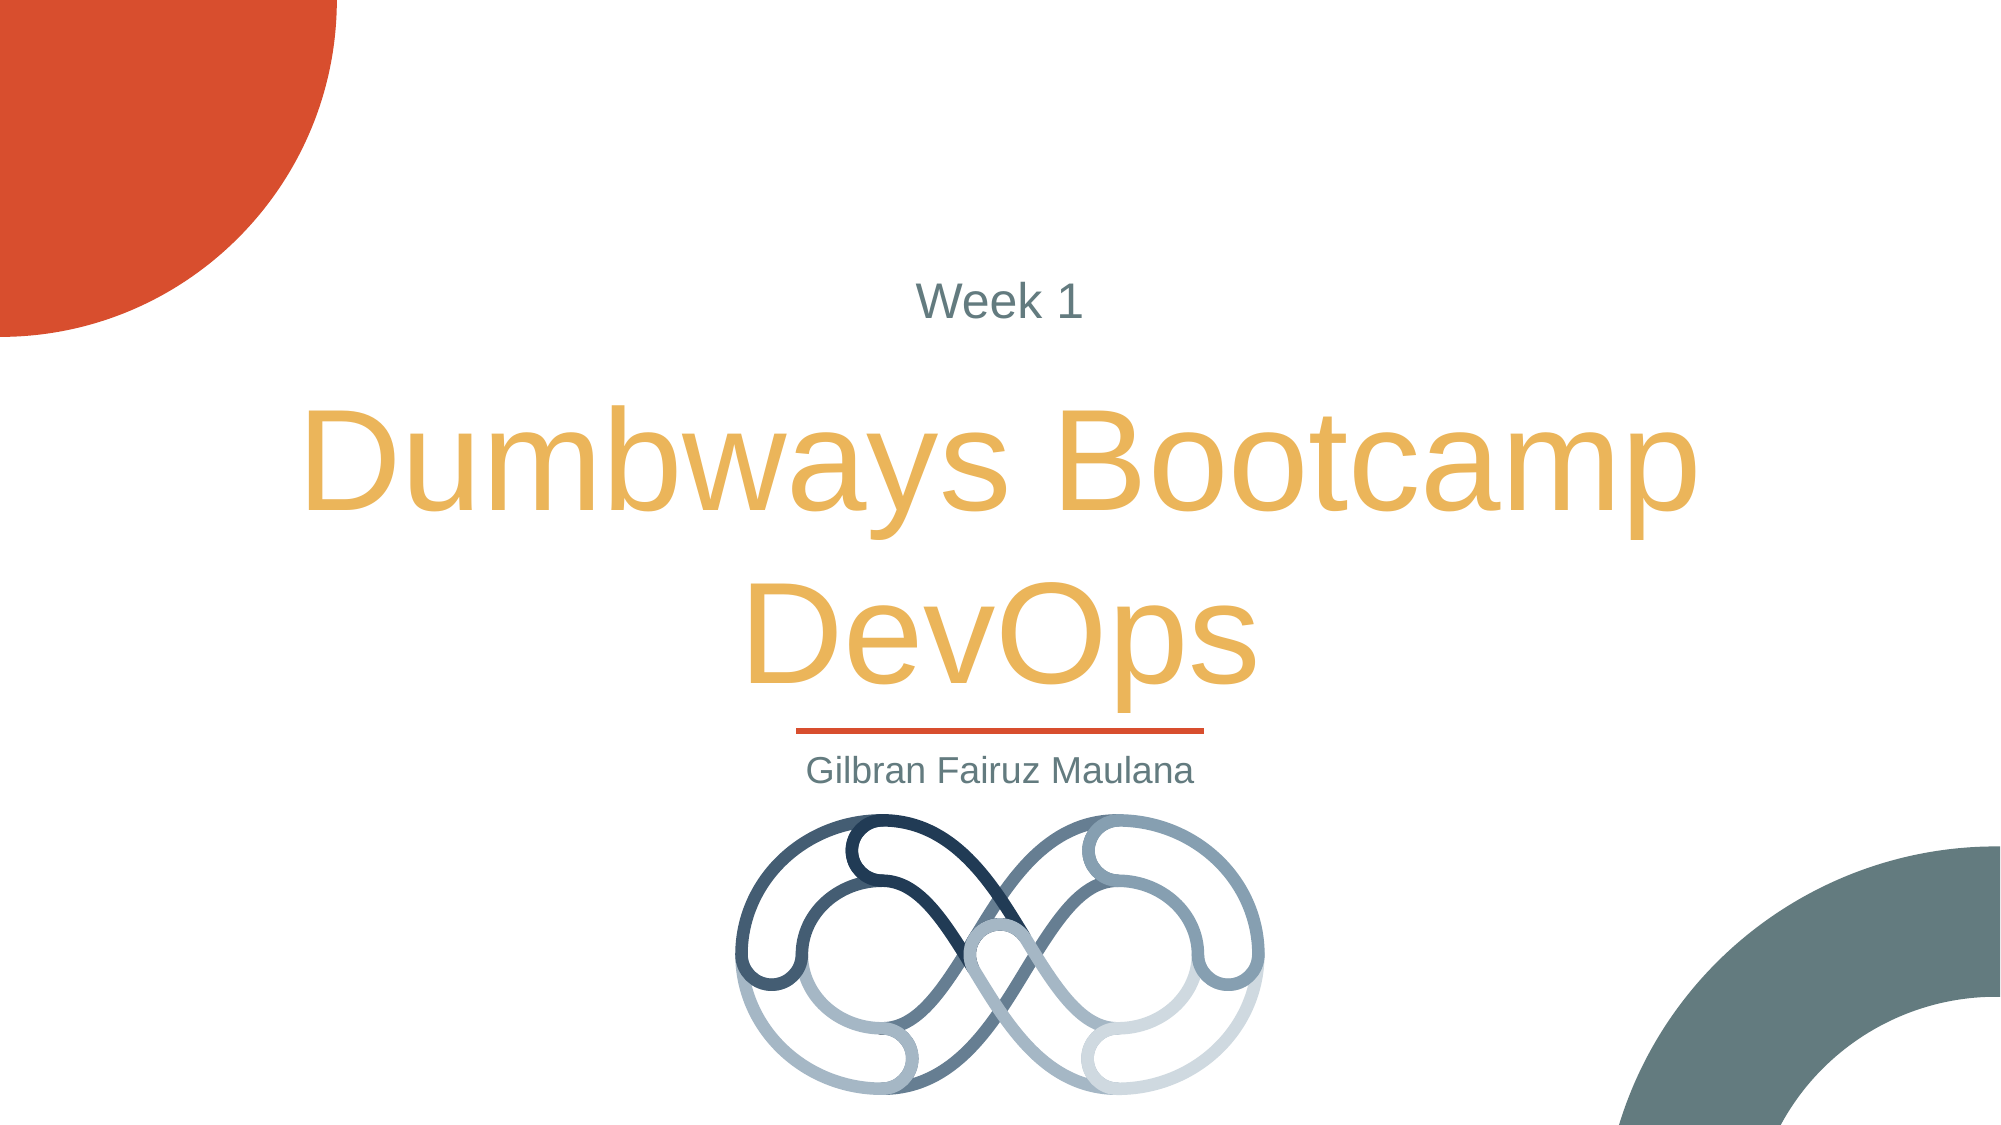

Week 1
# Dumbways Bootcamp DevOps

Gilbran Fairuz Maulana